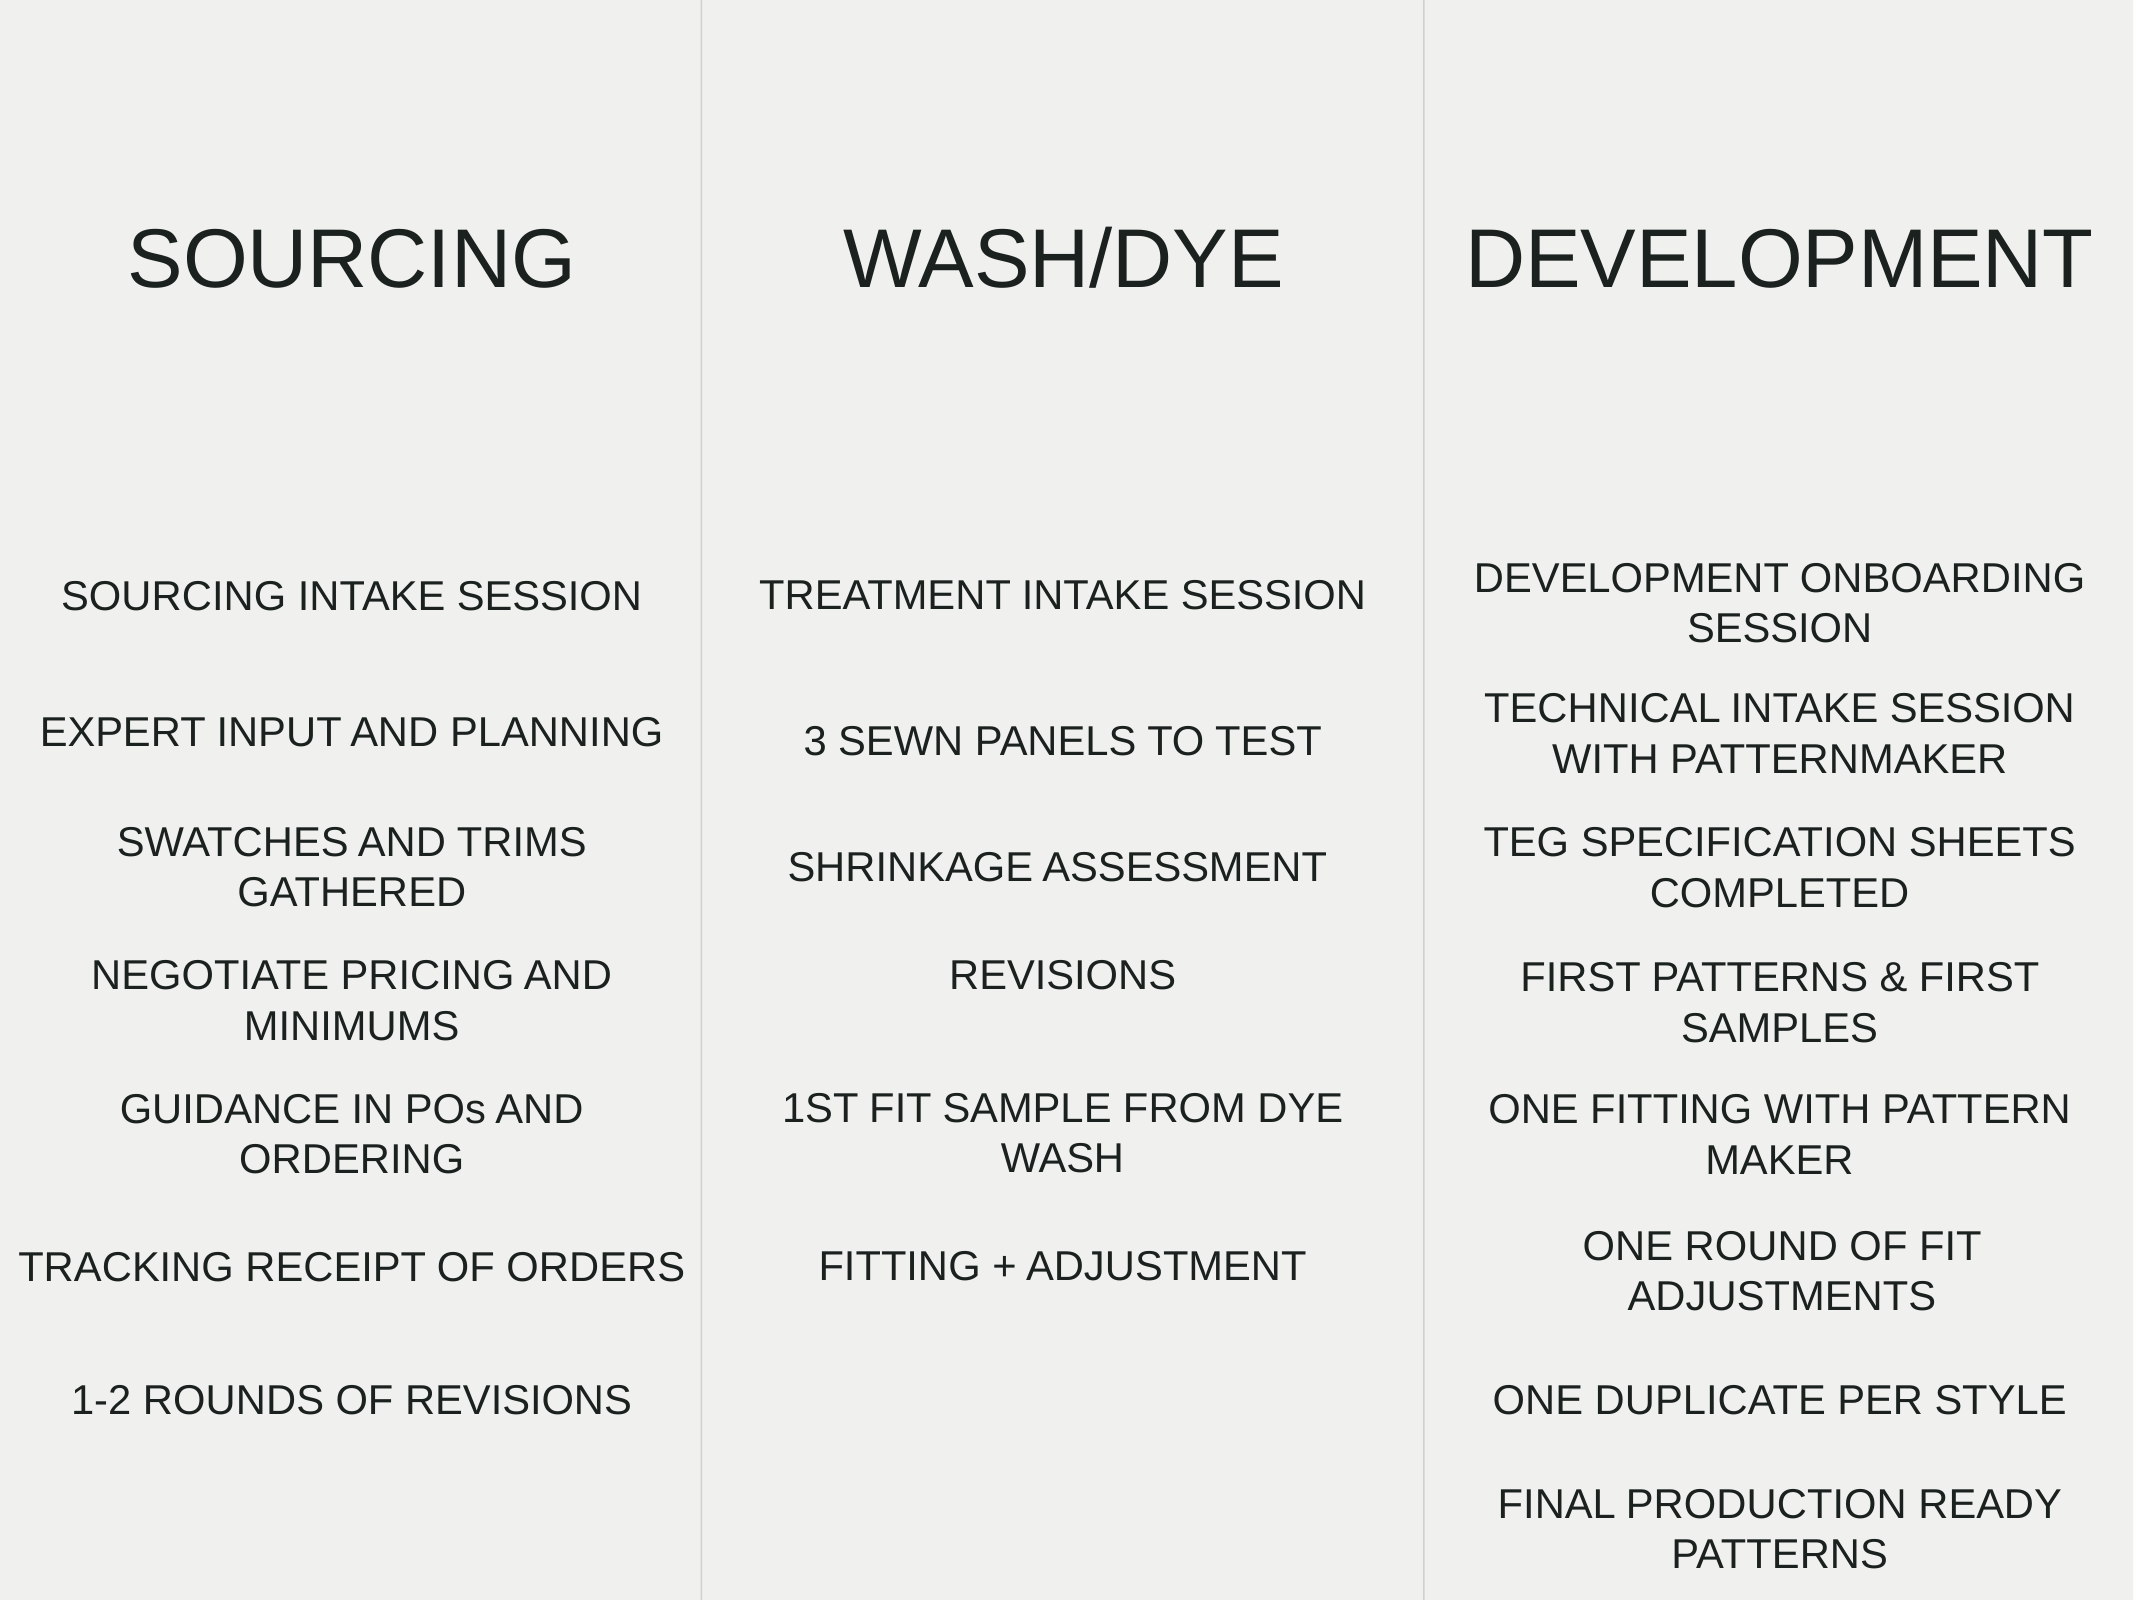

SOURCING
WASH/DYE
DEVELOPMENT
$1330 per style
$1330 per style
$2790 per style
subject to complexity
can be shared up to 5 styles, subject to complexity
DEVELOPMENT ONBOARDING SESSION

SOURCING INTAKE SESSION
TREATMENT INTAKE SESSION

TECHNICAL INTAKE SESSION
WITH PATTERNMAKER

EXPERT INPUT AND PLANNING
3 SEWN PANELS TO TEST
SWATCHES AND TRIMS GATHERED
TEG SPECIFICATION SHEETS COMPLETED

SHRINKAGE ASSESSMENT
NEGOTIATE PRICING AND MINIMUMS
REVISIONS
FIRST PATTERNS & FIRST SAMPLES

GUIDANCE IN POs AND ORDERING
1ST FIT SAMPLE FROM DYE WASH
ONE FITTING WITH PATTERN MAKER

ONE ROUND OF FIT ADJUSTMENTS

TRACKING RECEIPT OF ORDERS
FITTING + ADJUSTMENT

ONE DUPLICATE PER STYLE

1-2 ROUNDS OF REVISIONS

FINAL PRODUCTION READY PATTERNS